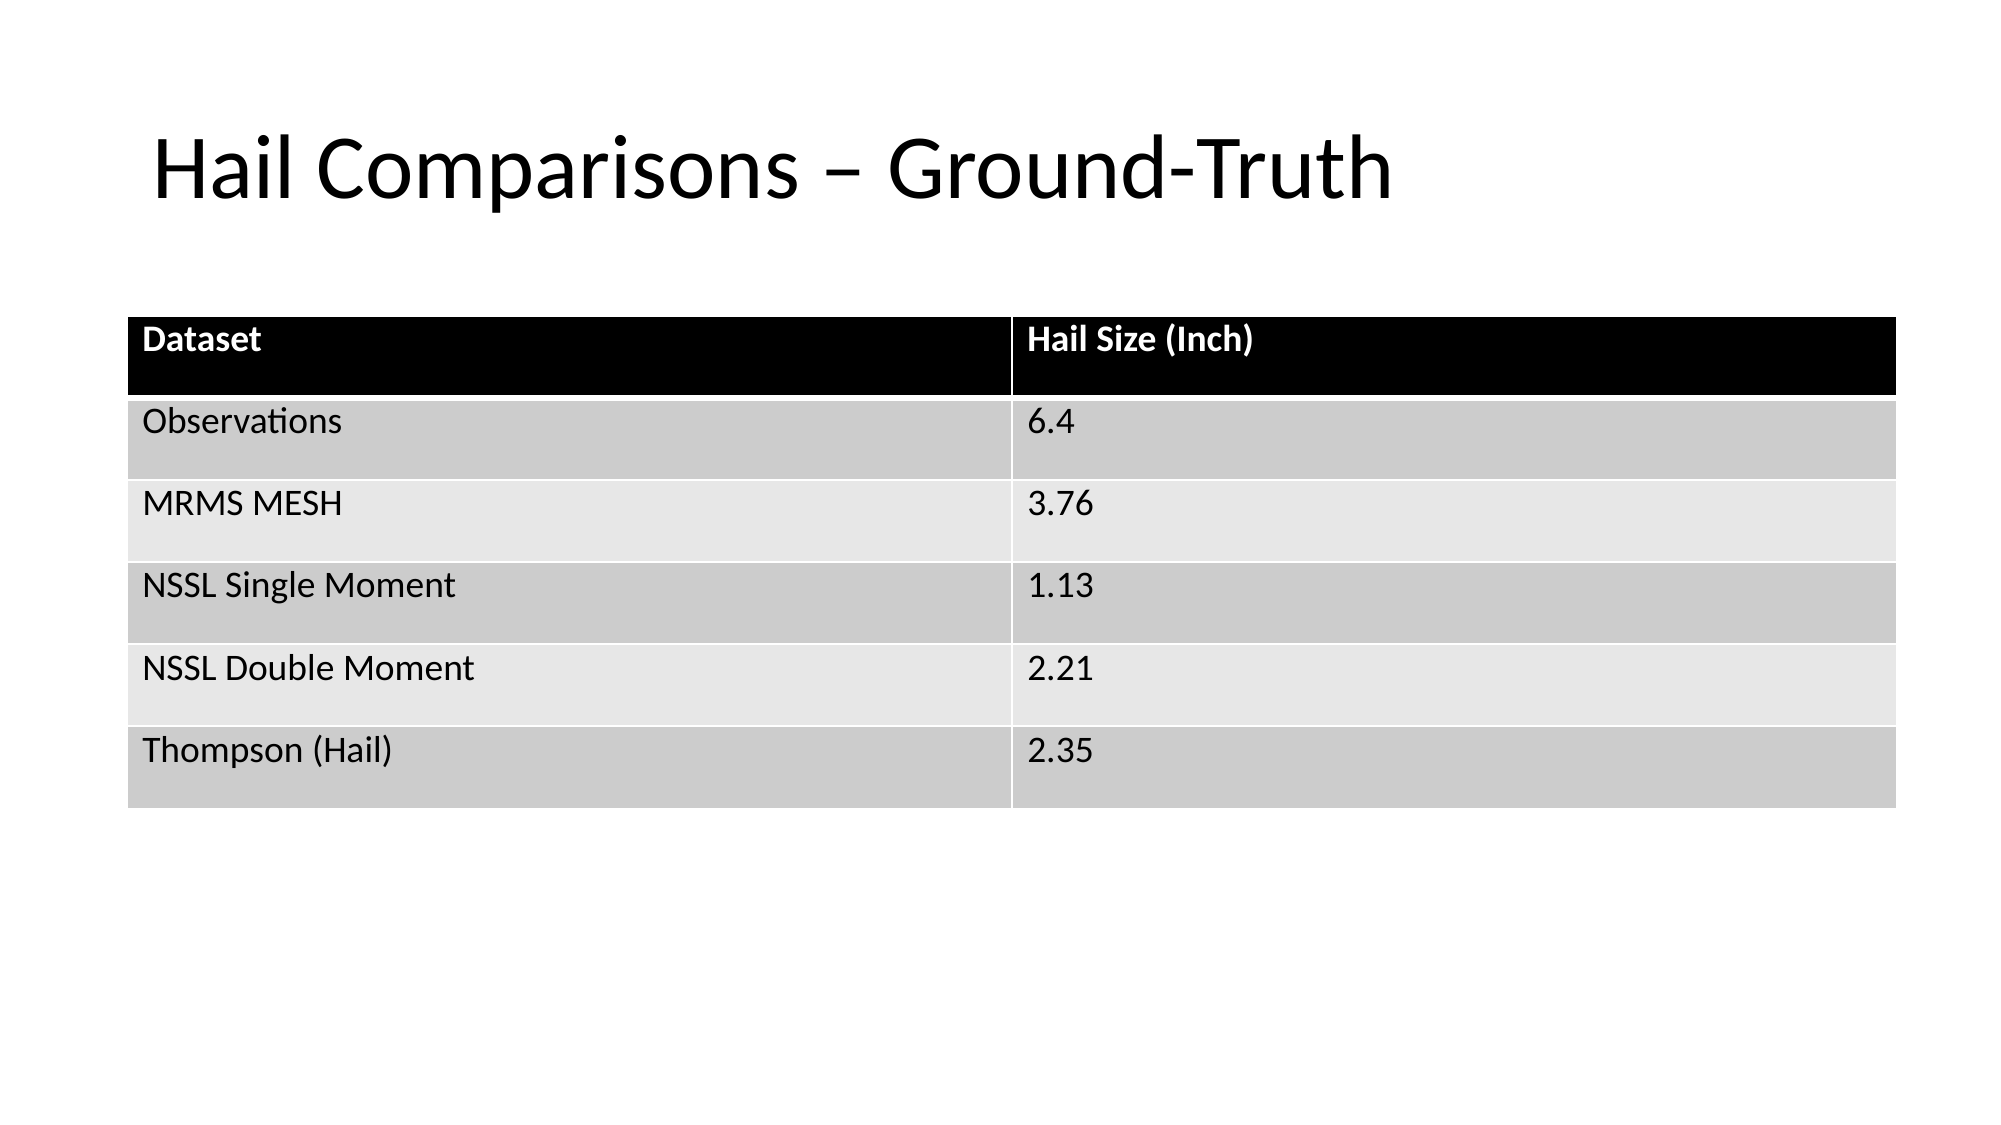

# Hail Comparisons – Ground-Truth
| Dataset | Hail Size (Inch) |
| --- | --- |
| Observations | 6.4 |
| MRMS MESH | 3.76 |
| NSSL Single Moment | 1.13 |
| NSSL Double Moment | 2.21 |
| Thompson (Hail) | 2.35 |